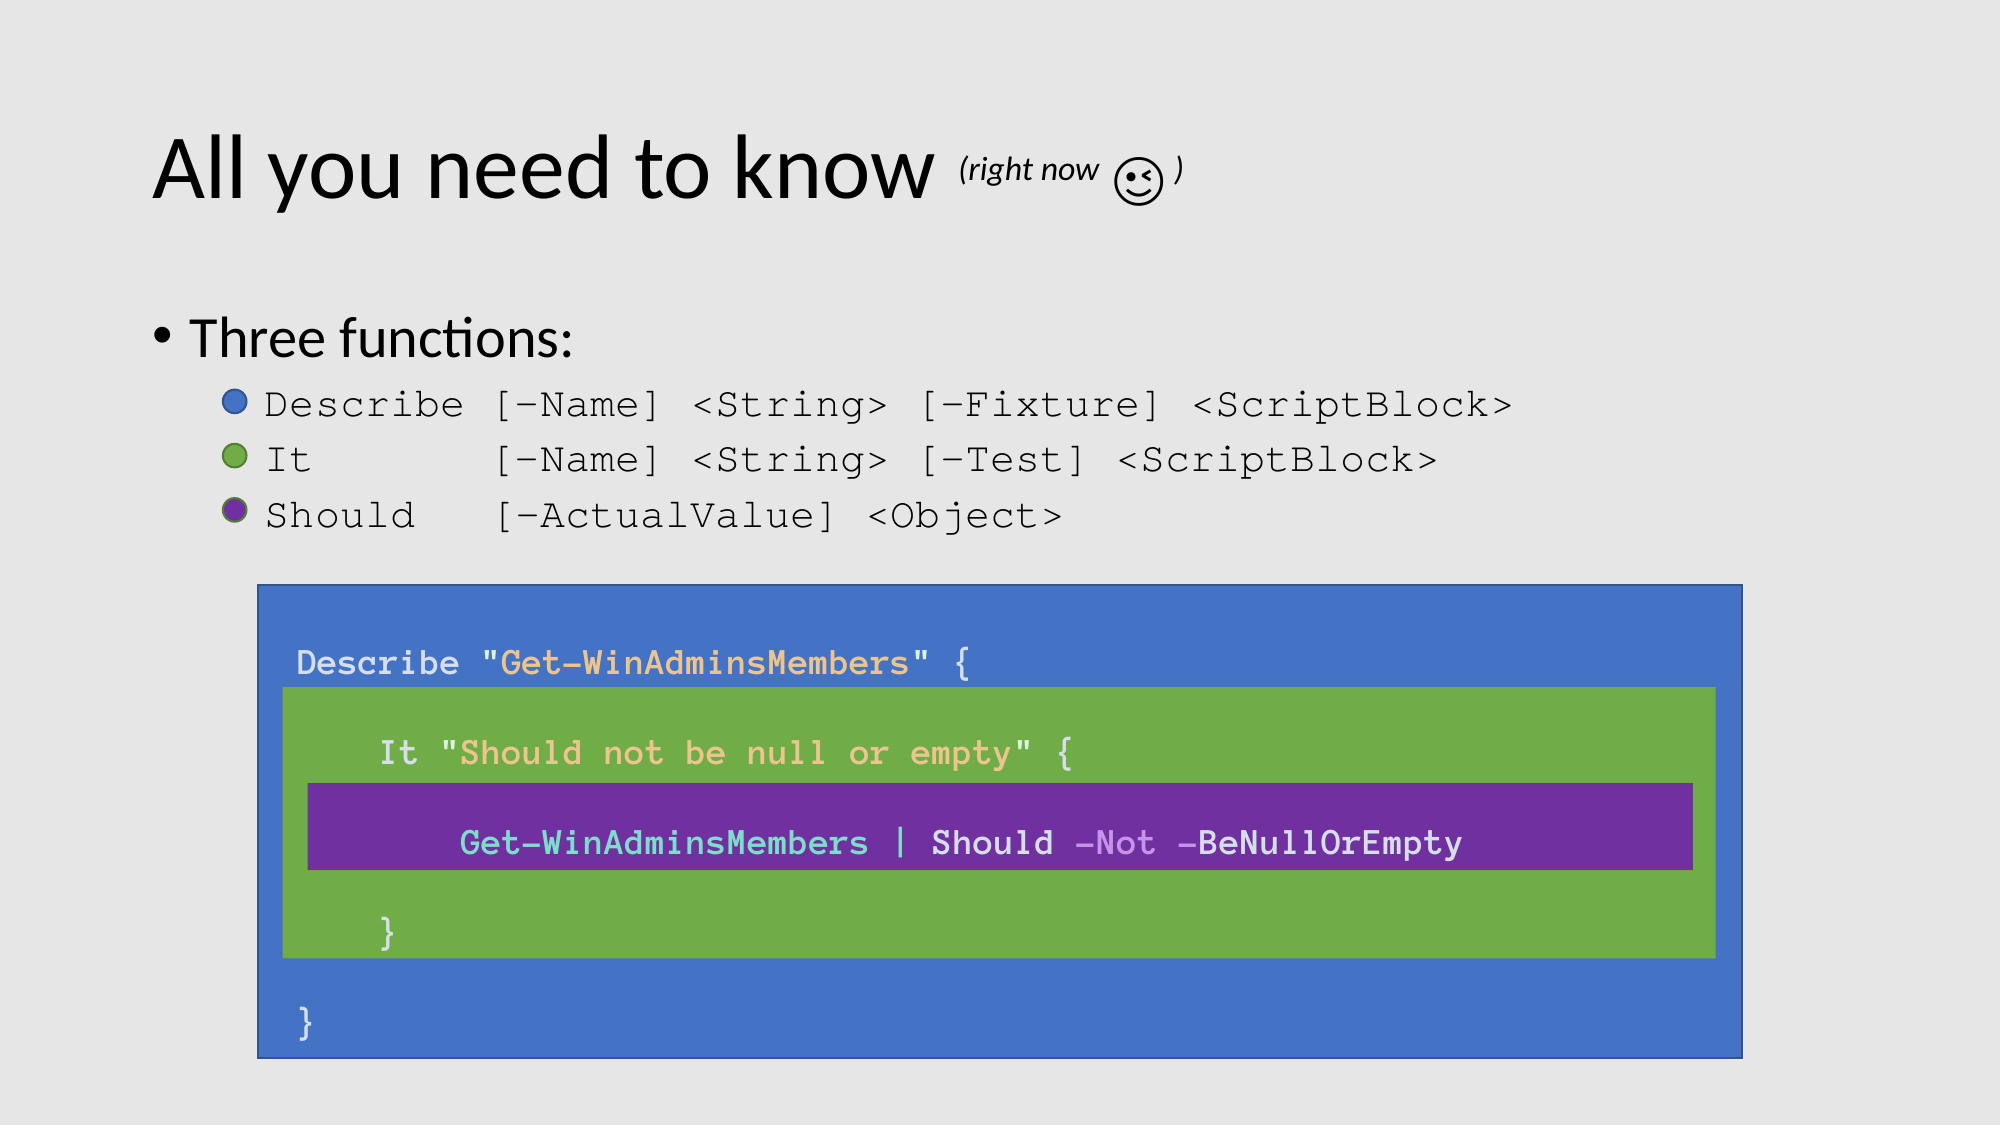

# All you need to know (right now 😉 )
Three functions:
Describe [-Name] <String> [-Fixture] <ScriptBlock>
It       [-Name] <String> [-Test] <ScriptBlock>
Should   [-ActualValue] <Object>

Describe "Get-WinAdminsMembers" {
    It "Should not be null or empty" {
        Get-WinAdminsMembers | Should -Not -BeNullOrEmpty
    }
}

Describe "Get-WinAdminsMembers" {
    It "Should not be null or empty" {
        Get-WinAdminsMembers | Should -Not -BeNullOrEmpty
    }
}